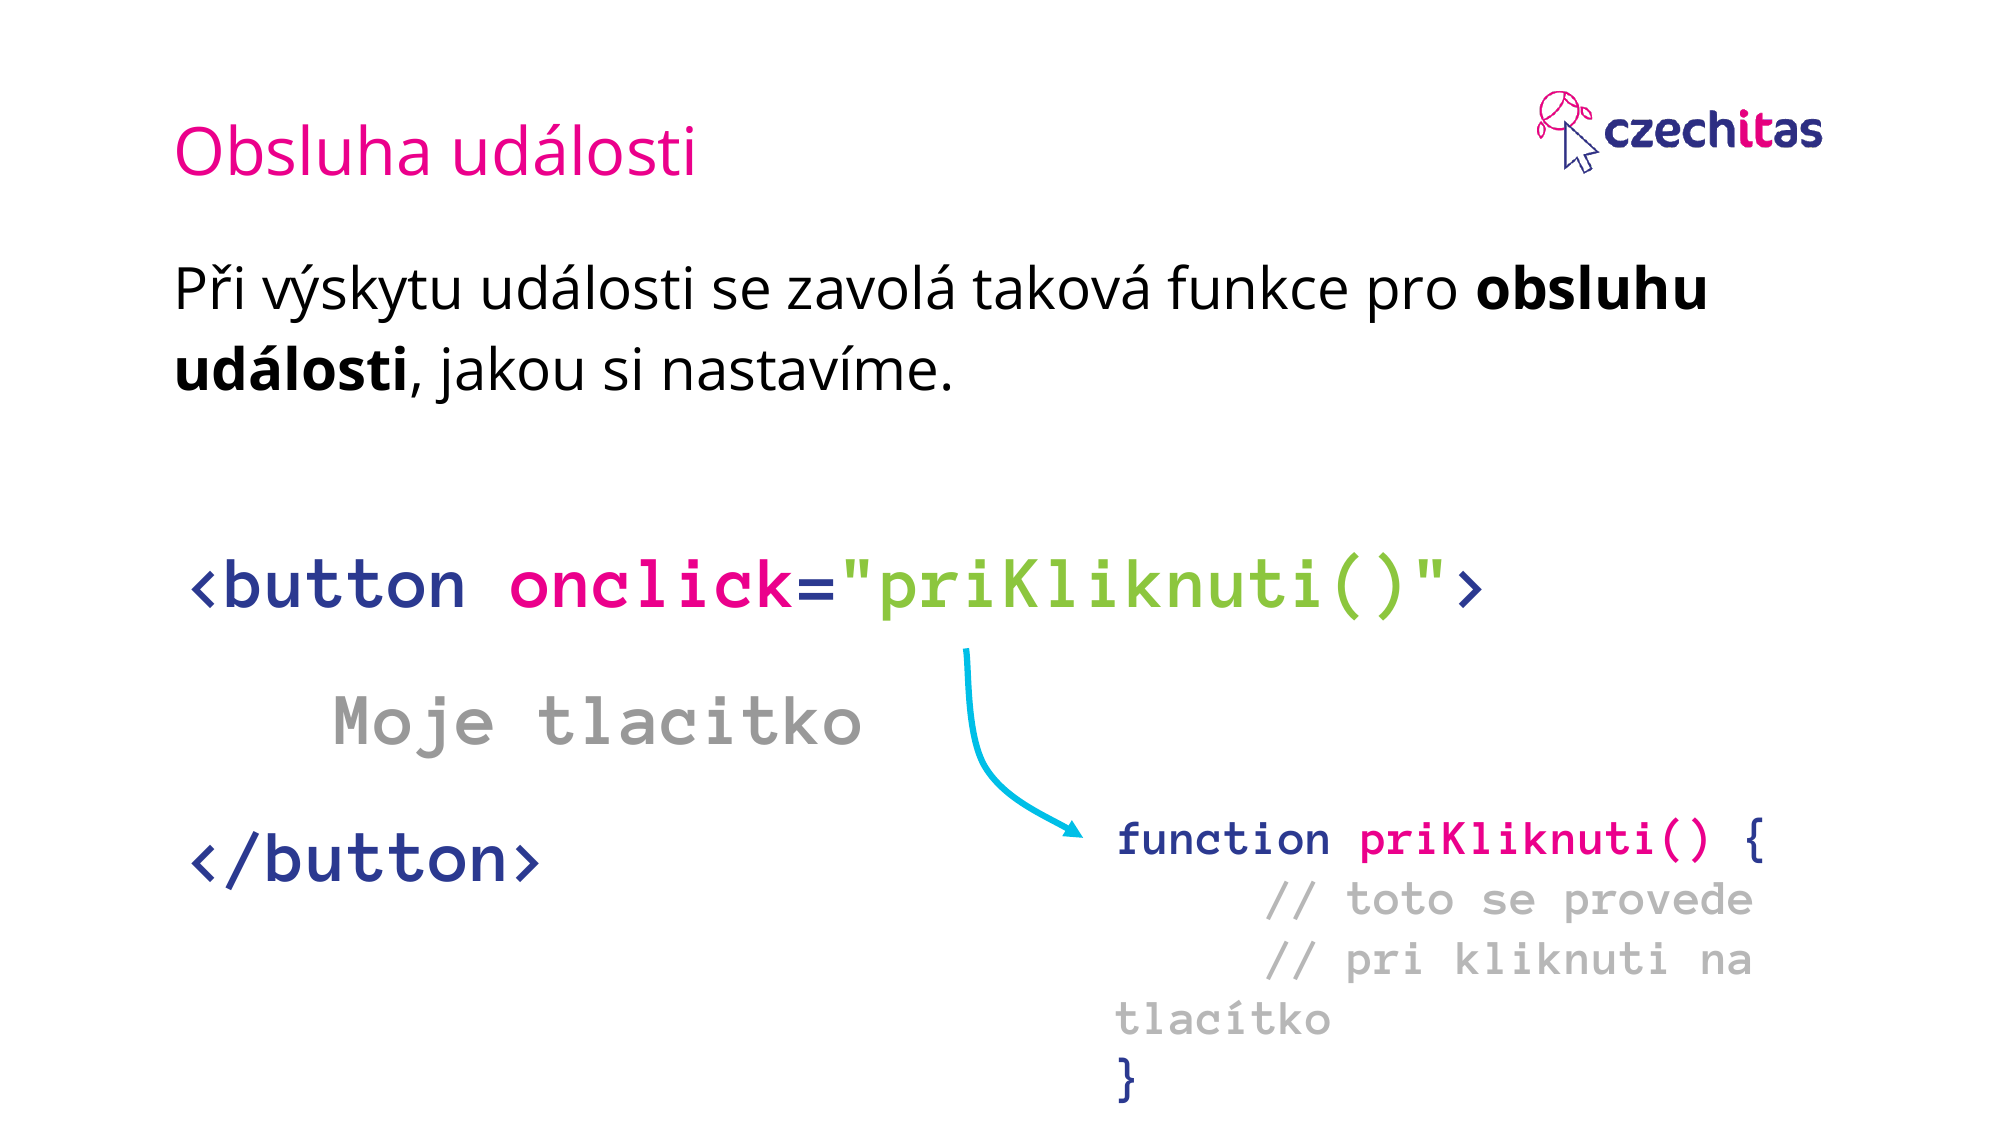

Obsluha události
Při výskytu události se zavolá taková funkce pro obsluhu události, jakou si nastavíme.
<button onclick="priKliknuti()">
	Moje tlacitko
</button>

function priKliknuti() {
	// toto se provede
	// pri kliknuti na tlacítko
}